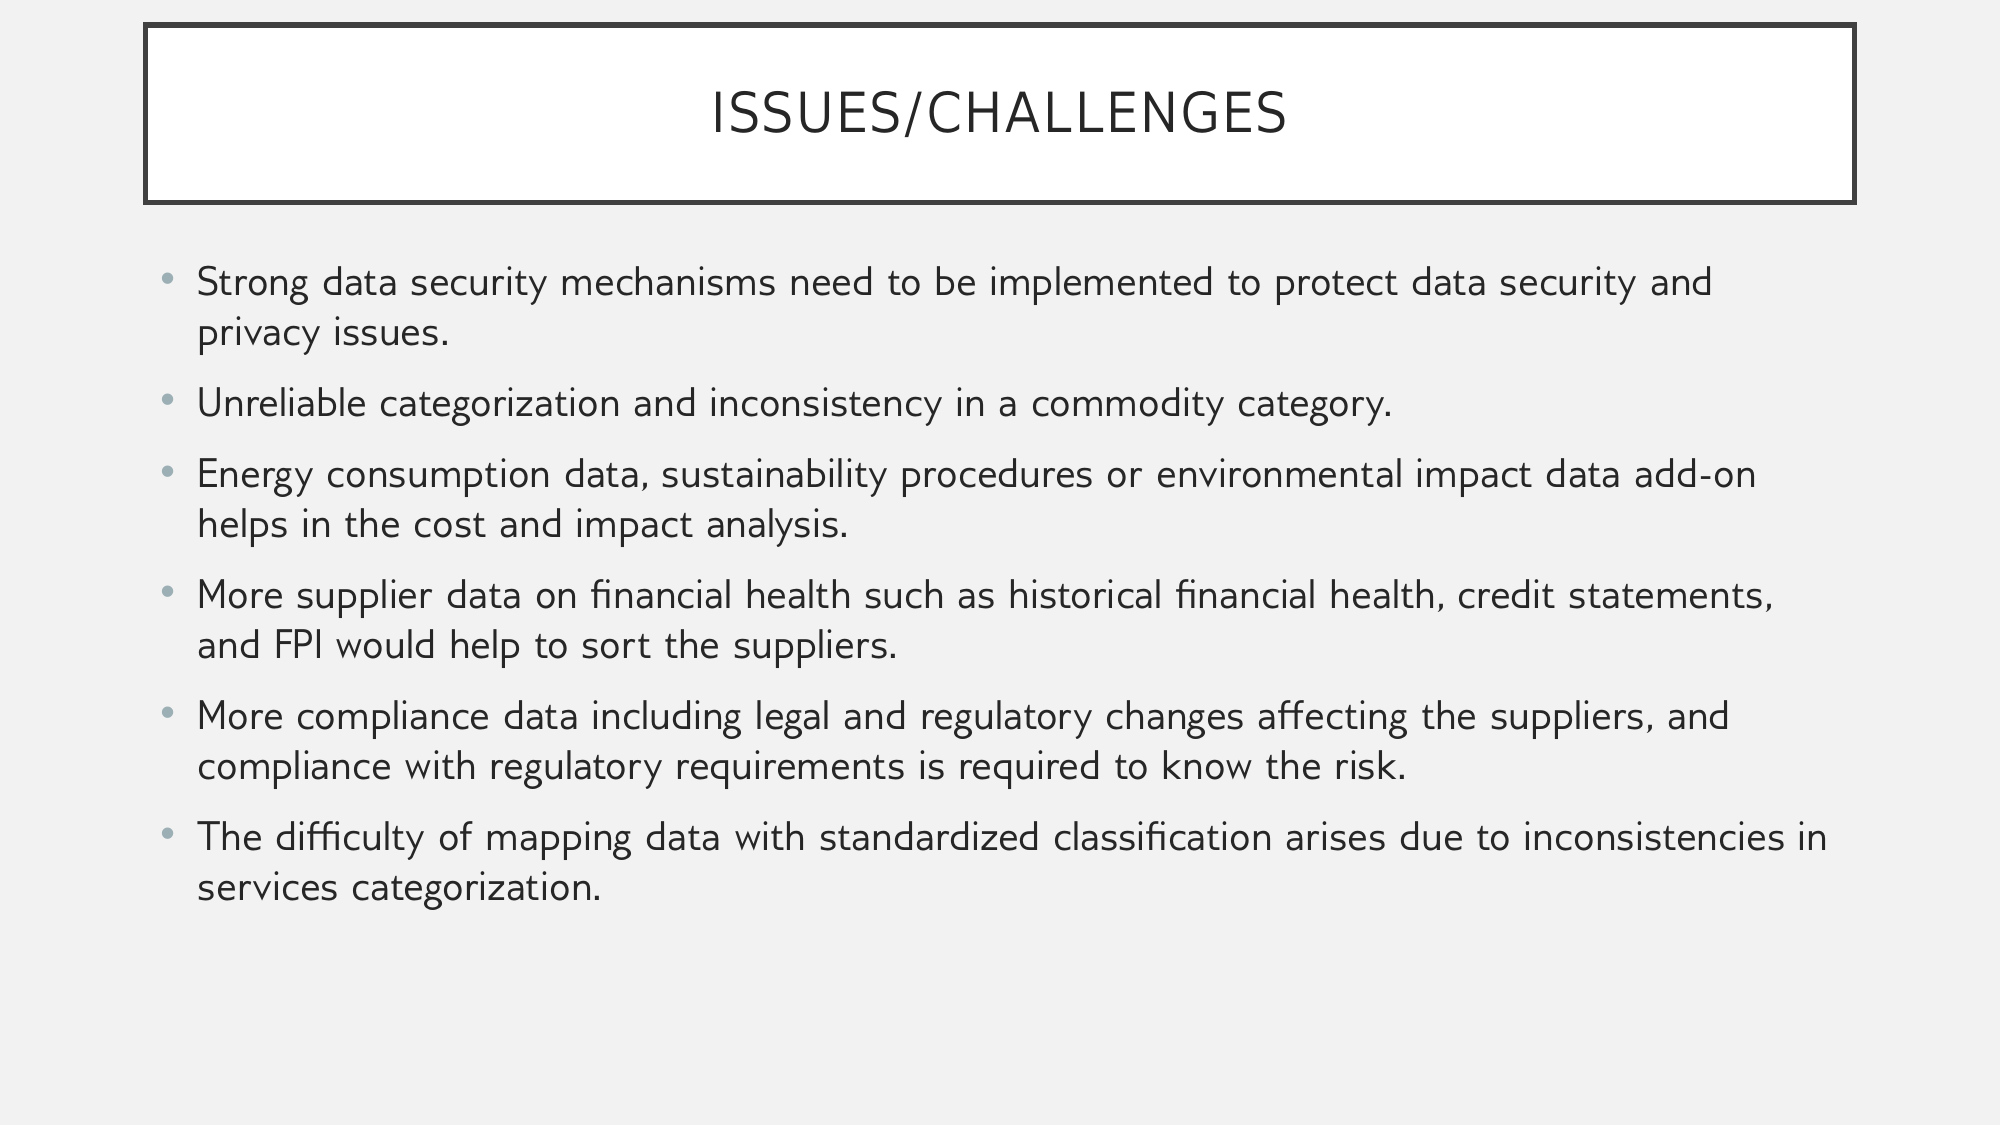

# Issues/Challenges
Strong data security mechanisms need to be implemented to protect data security and privacy issues.
Unreliable categorization and inconsistency in a commodity category.
Energy consumption data, sustainability procedures or environmental impact data add-on helps in the cost and impact analysis.
More supplier data on financial health such as historical financial health, credit statements, and FPI would help to sort the suppliers.
More compliance data including legal and regulatory changes affecting the suppliers, and compliance with regulatory requirements is required to know the risk.
The difficulty of mapping data with standardized classification arises due to inconsistencies in services categorization.